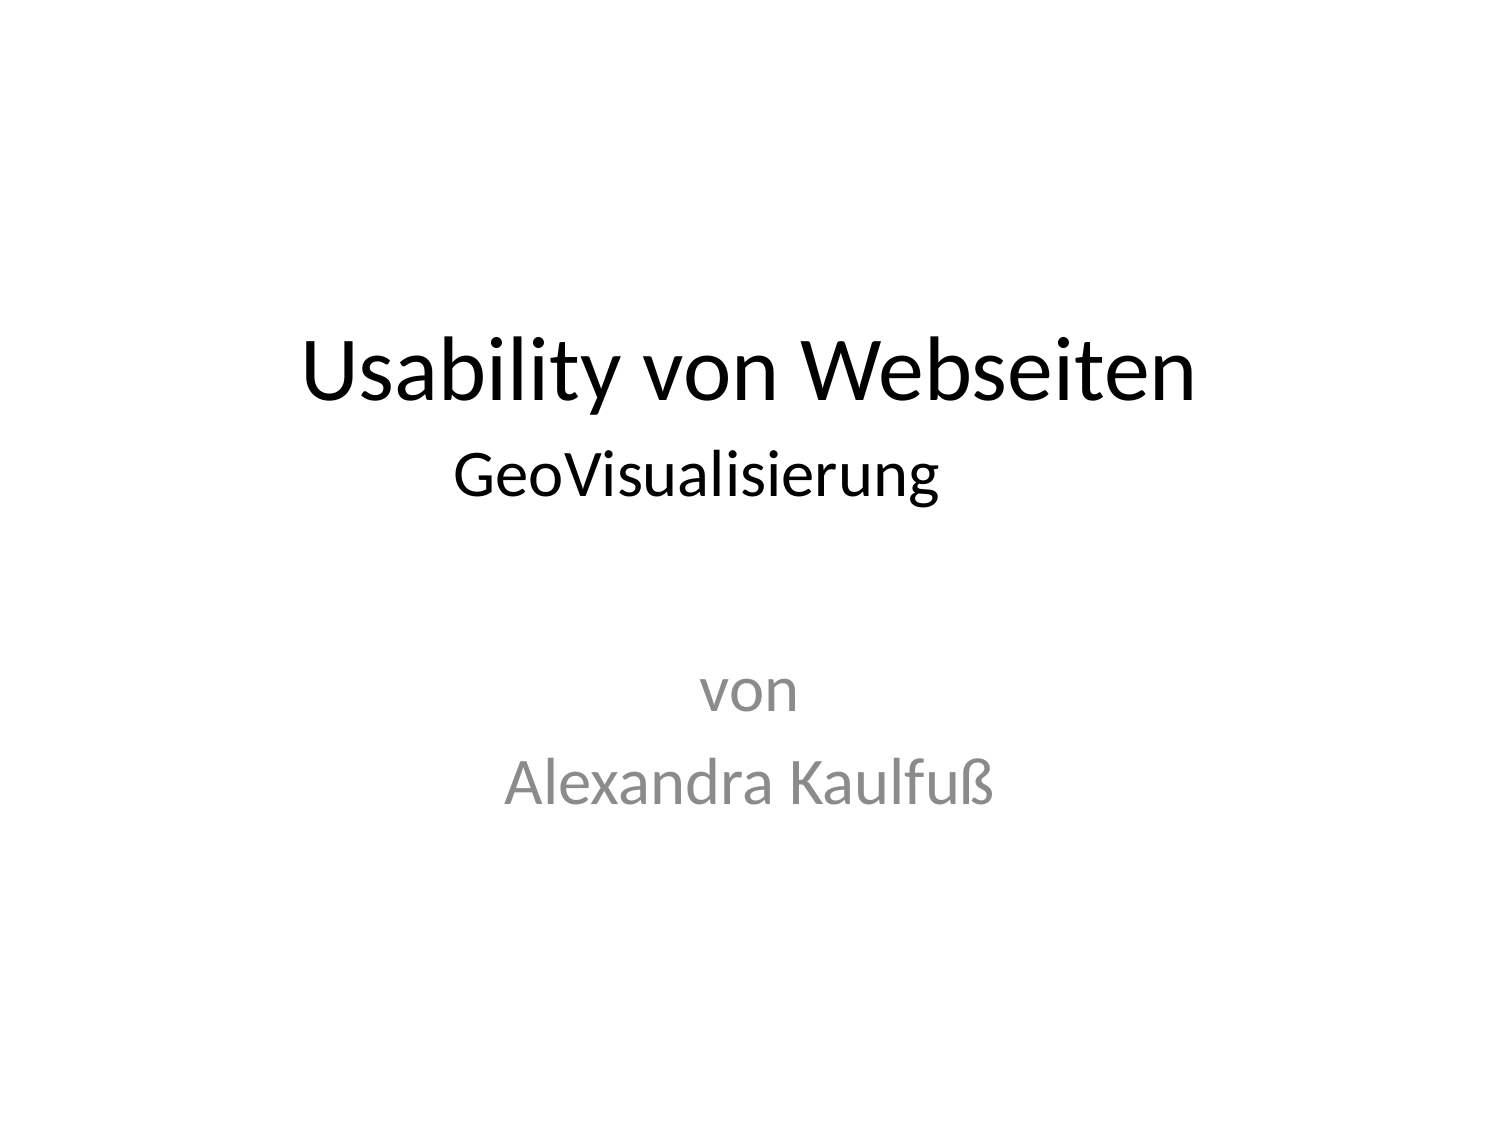

# Usability von Webseiten
GeoVisualisierung
von
Alexandra Kaulfuß